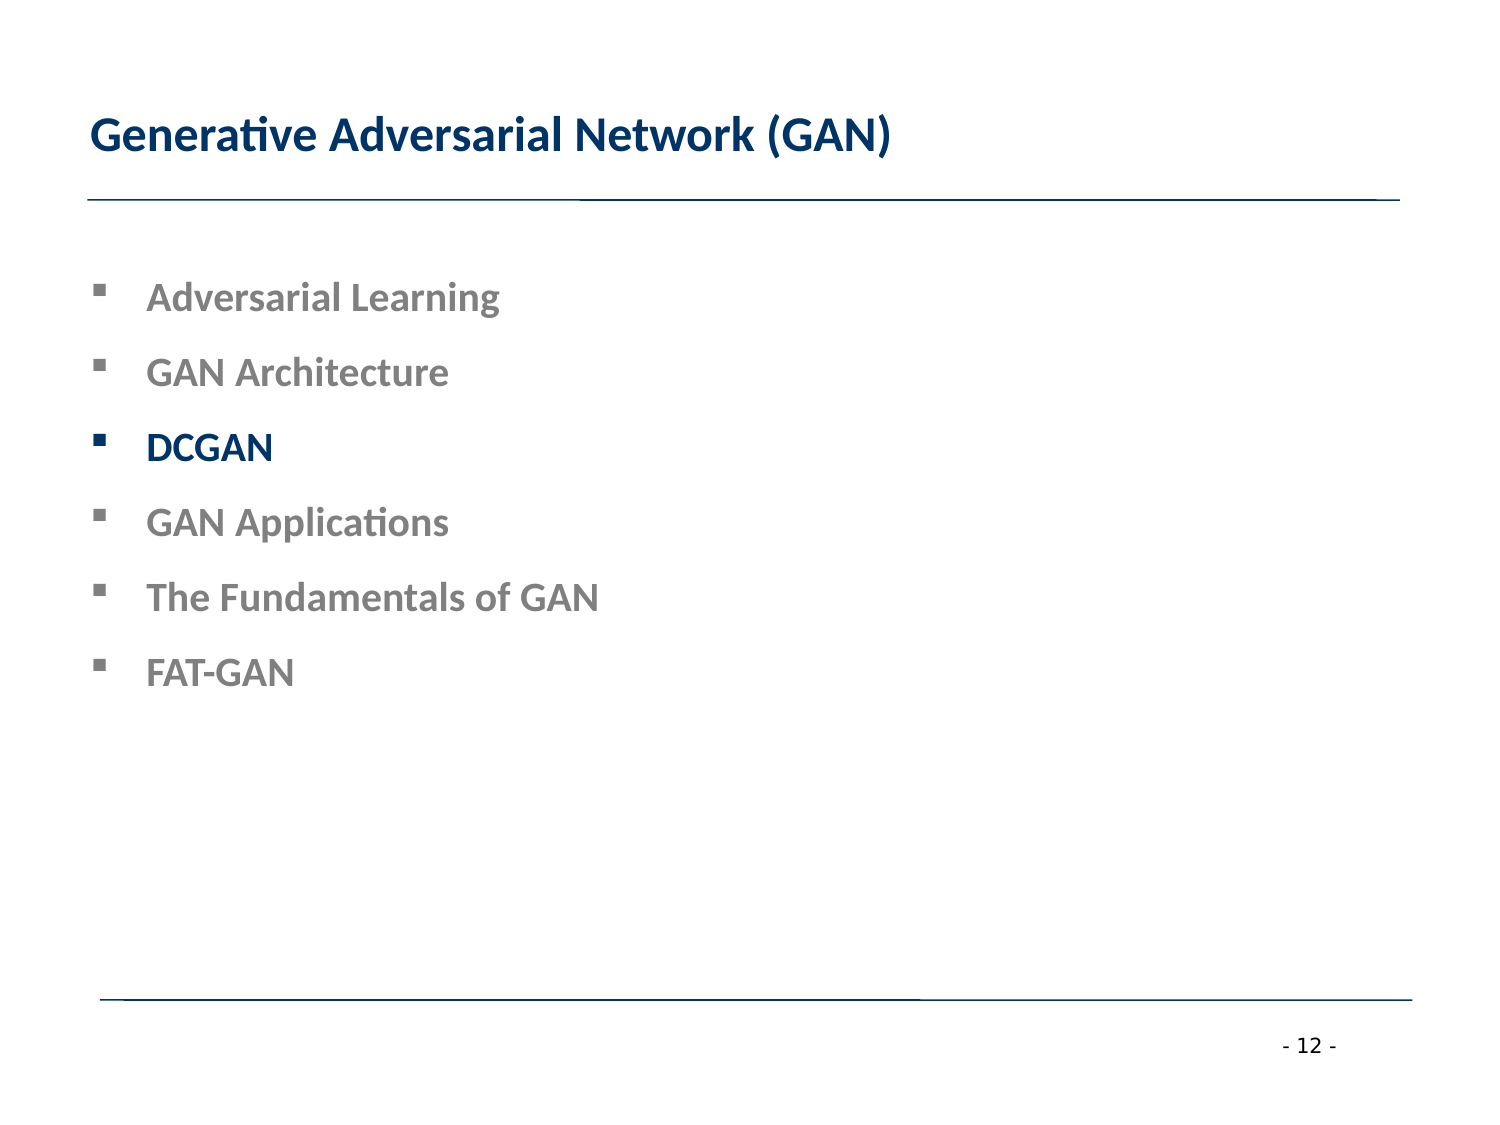

# Generative Adversarial Network (GAN)
Adversarial Learning
GAN Architecture
DCGAN
GAN Applications
The Fundamentals of GAN
FAT-GAN